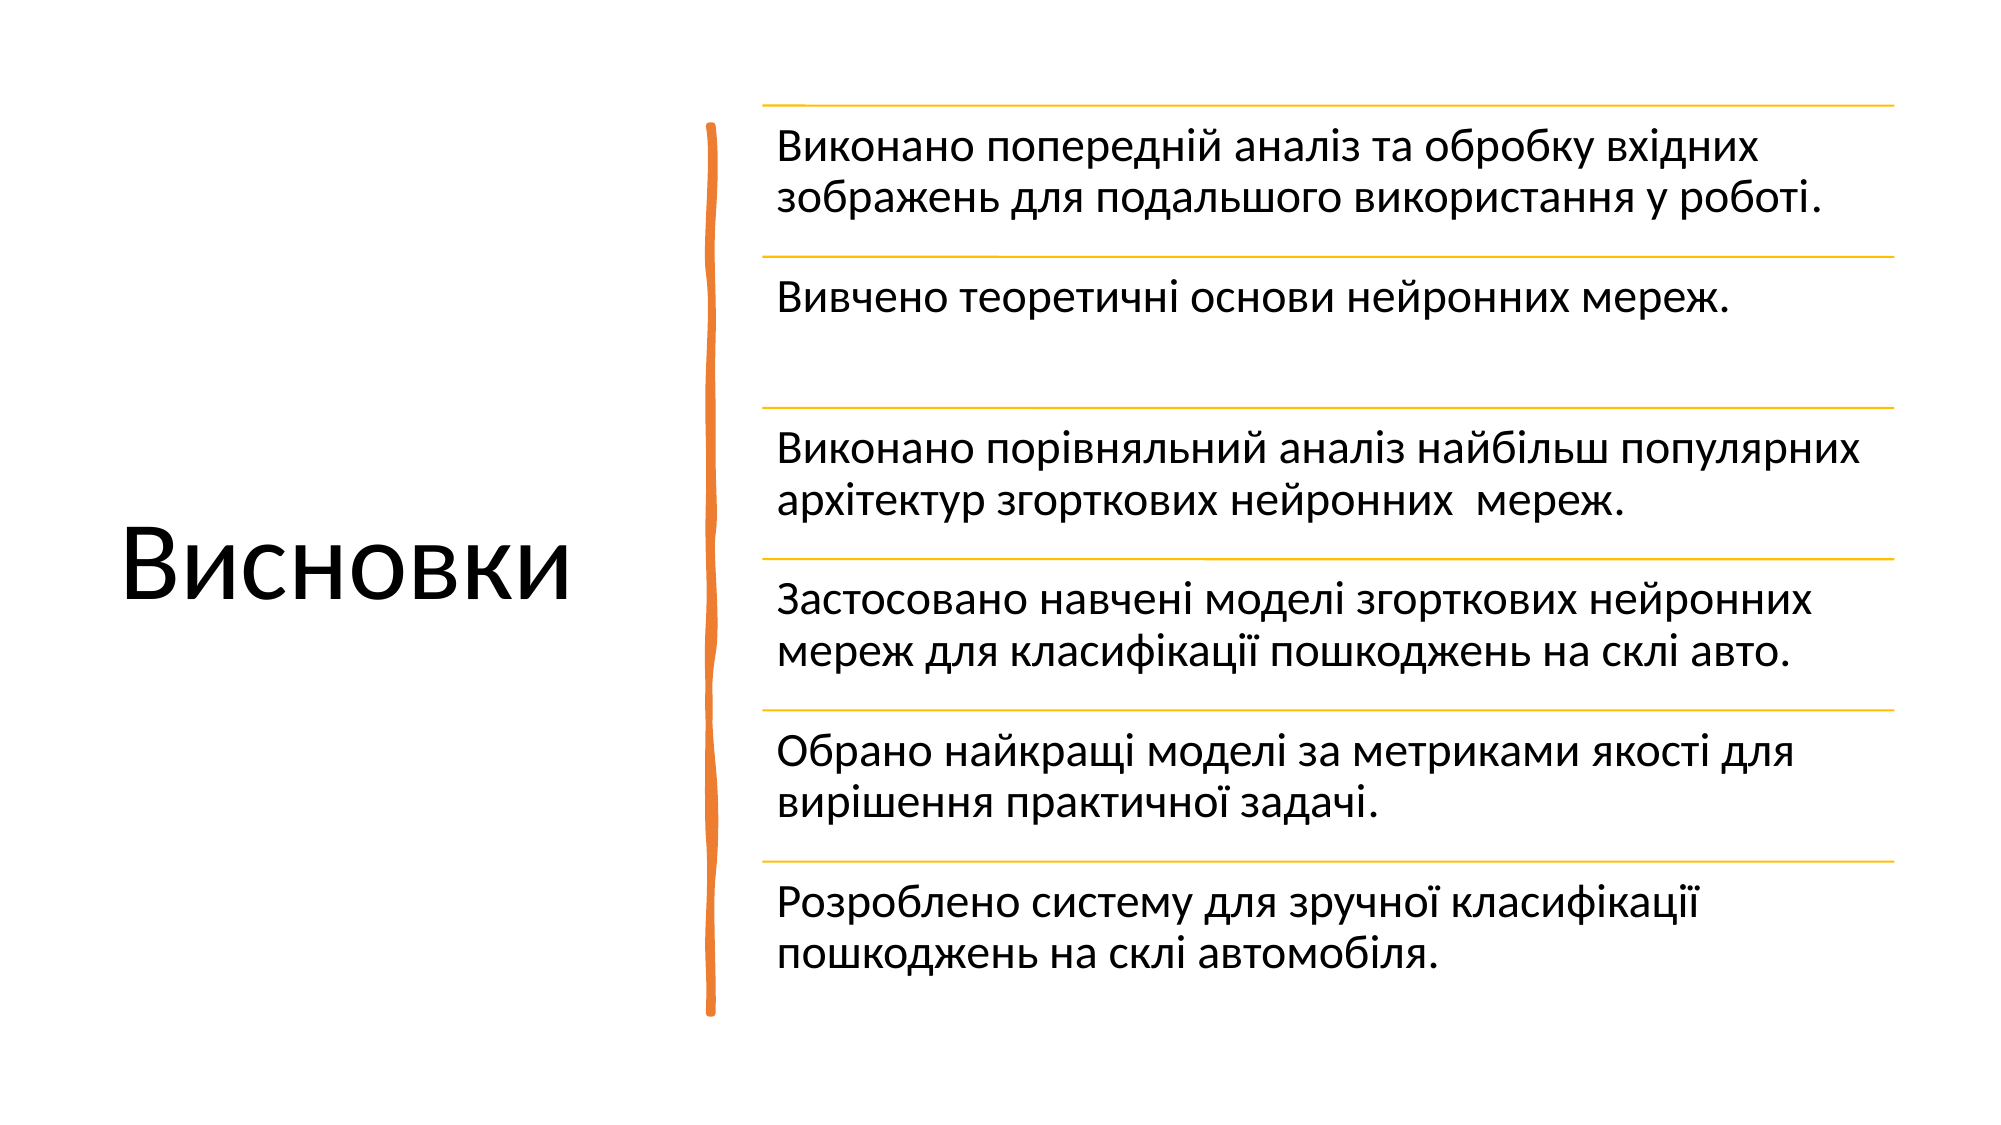

Виконано попередній аналіз та обробку вхідних зображень для подальшого використання у роботі.
Вивчено теоретичні основи нейронних мереж.
Виконано порівняльний аналіз найбільш популярних архітектур згорткових нейронних  мереж.
Застосовано навчені моделі згорткових нейронних мереж для класифікації пошкоджень на склі авто.
Обрано найкращі моделі за метриками якості для вирішення практичної задачі.
Розроблено систему для зручної класифікації пошкоджень на склі автомобіля.
# Висновки